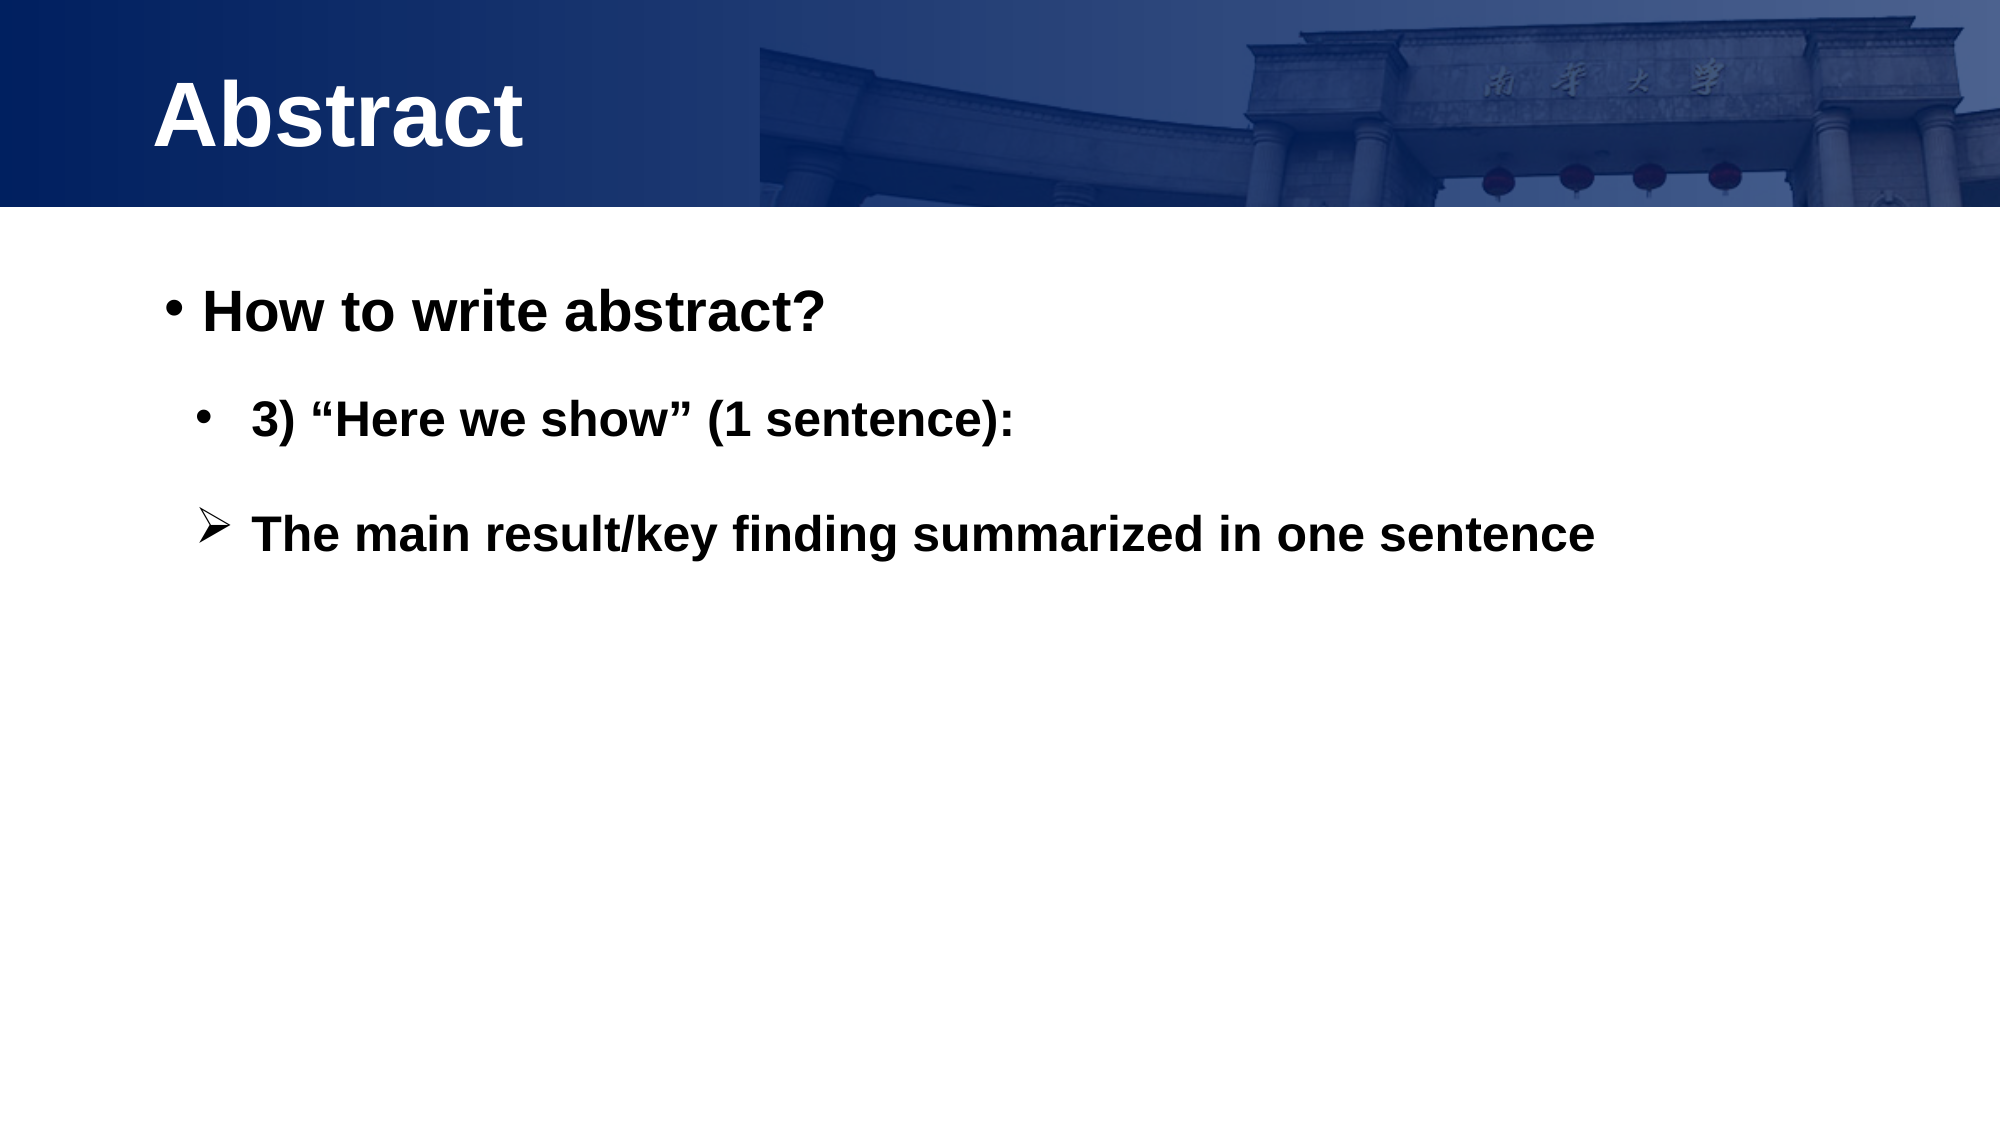

Abstract
How to write abstract?
3) “Here we show” (1 sentence):
The main result/key finding summarized in one sentence